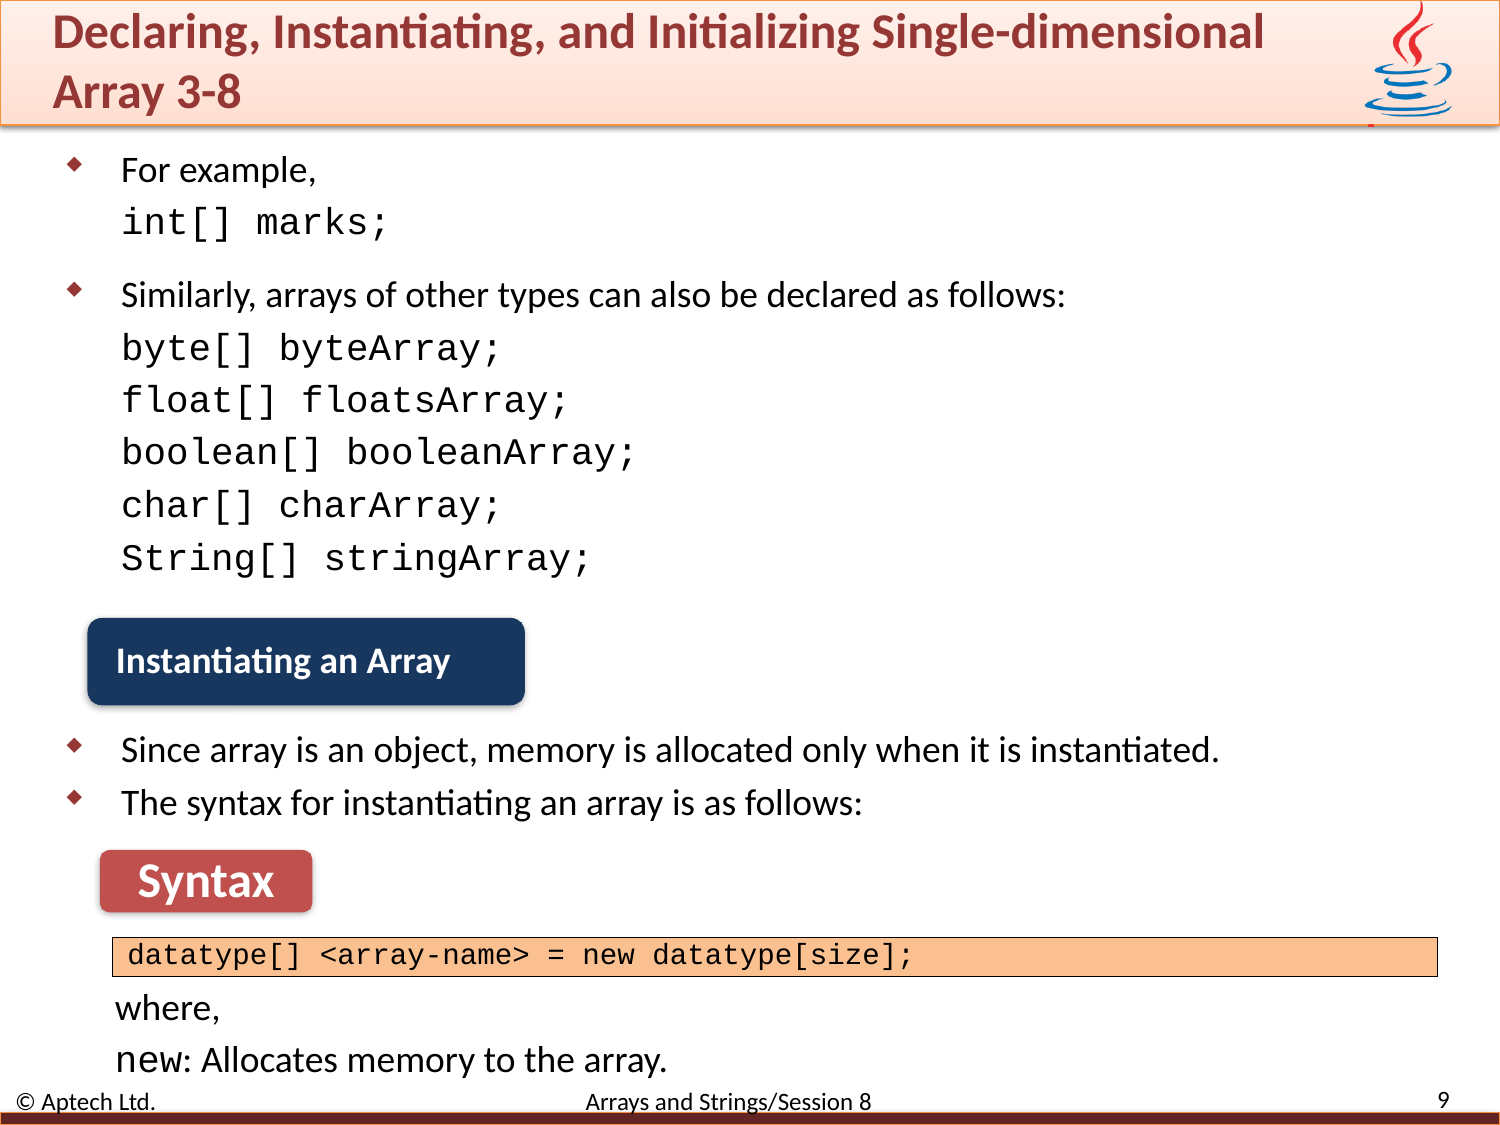

# Declaring, Instantiating, and Initializing Single-dimensional Array 3-8
For example,
int[] marks;

Similarly, arrays of other types can also be declared as follows:
byte[] byteArray;
float[] floatsArray;
boolean[] booleanArray;
char[] charArray;
String[] stringArray;

Instantiating an Array
Since array is an object, memory is allocated only when it is instantiated.
The syntax for instantiating an array is as follows:

Syntax
datatype[] <array-name> = new datatype[size];
where,
new: Allocates memory to the array.
9
© Aptech Ltd.                                                                           Arrays and Strings/Session 8